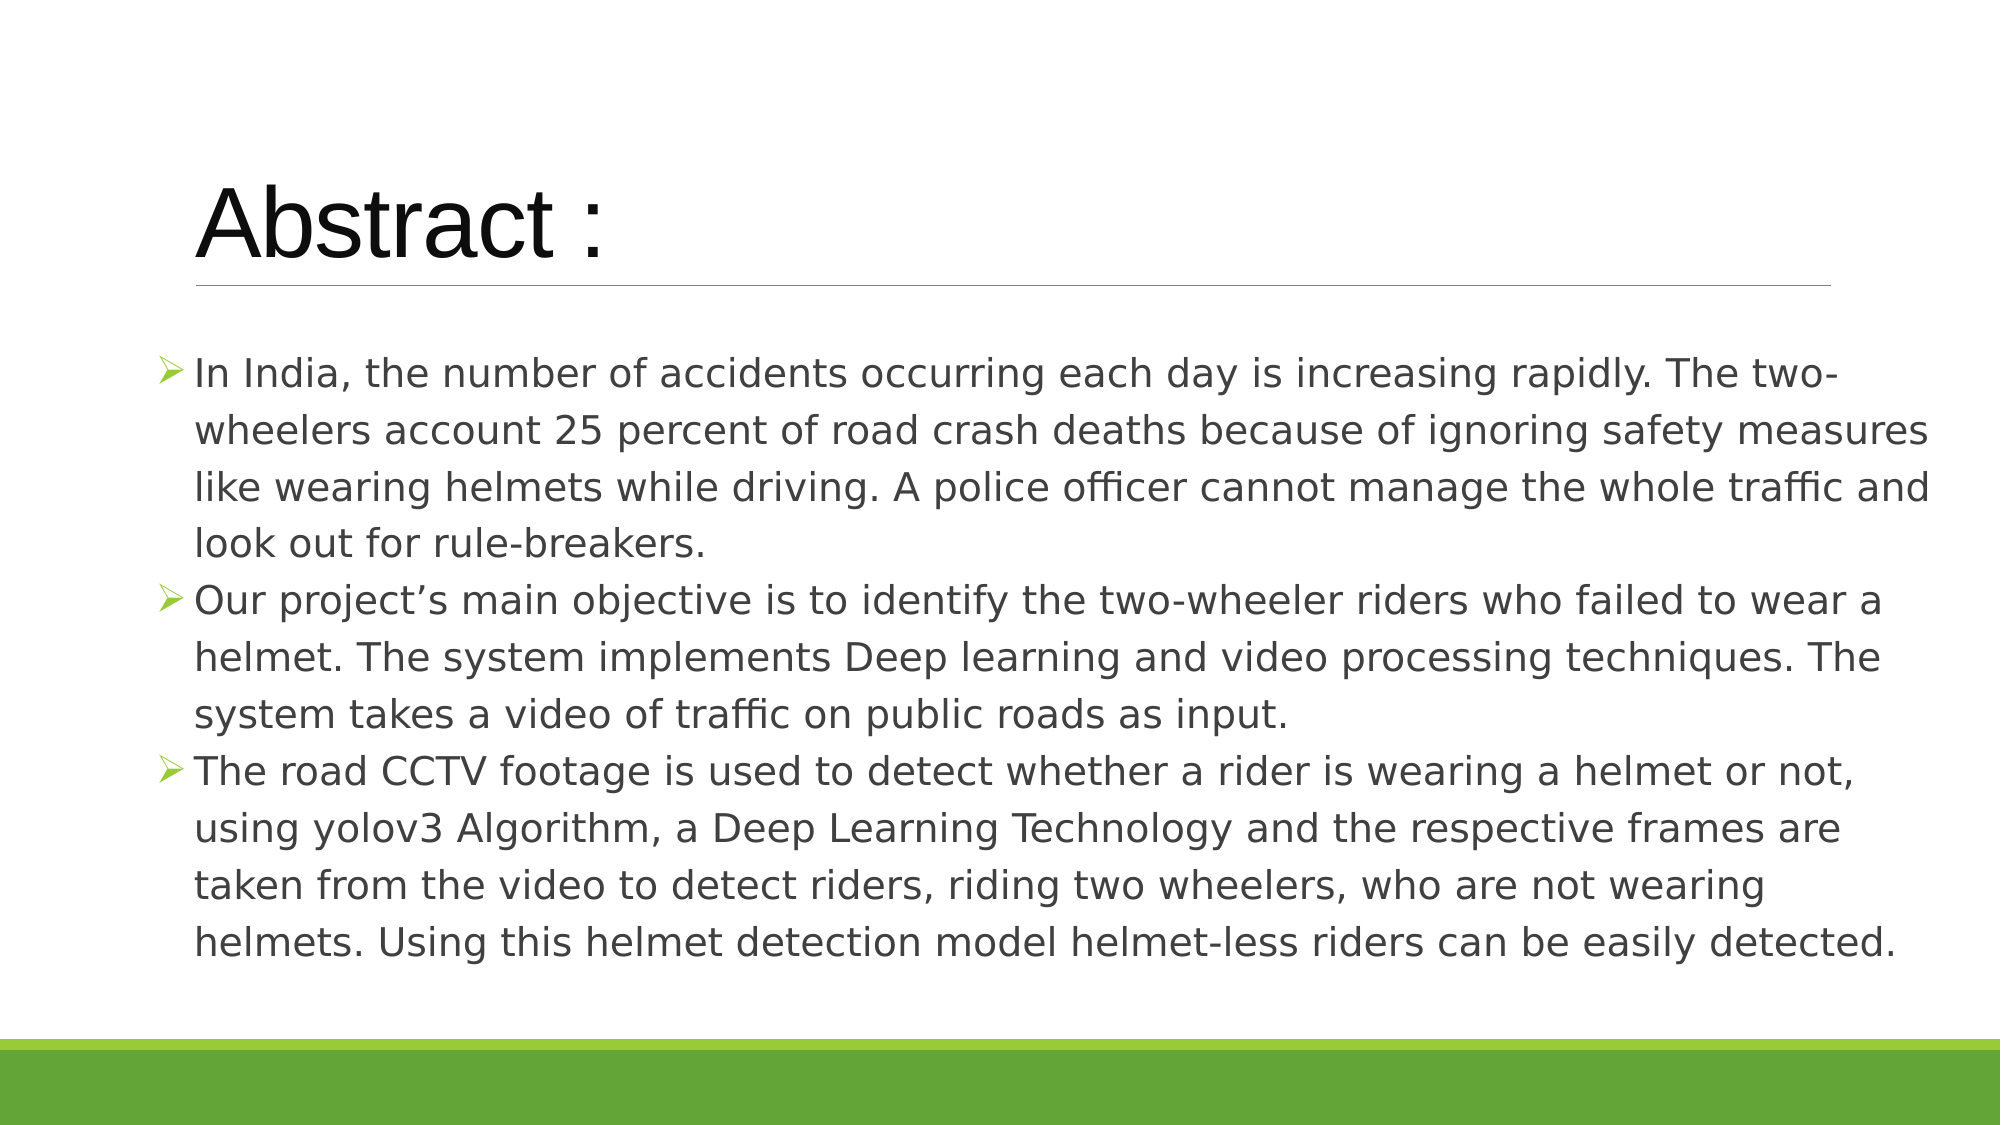

# Abstract :
In India, the number of accidents occurring each day is increasing rapidly. The two-wheelers account 25 percent of road crash deaths because of ignoring safety measures like wearing helmets while driving. A police officer cannot manage the whole traffic and look out for rule-breakers.
Our project’s main objective is to identify the two-wheeler riders who failed to wear a helmet. The system implements Deep learning and video processing techniques. The system takes a video of traffic on public roads as input.
The road CCTV footage is used to detect whether a rider is wearing a helmet or not, using yolov3 Algorithm, a Deep Learning Technology and the respective frames are taken from the video to detect riders, riding two wheelers, who are not wearing helmets. Using this helmet detection model helmet-less riders can be easily detected.